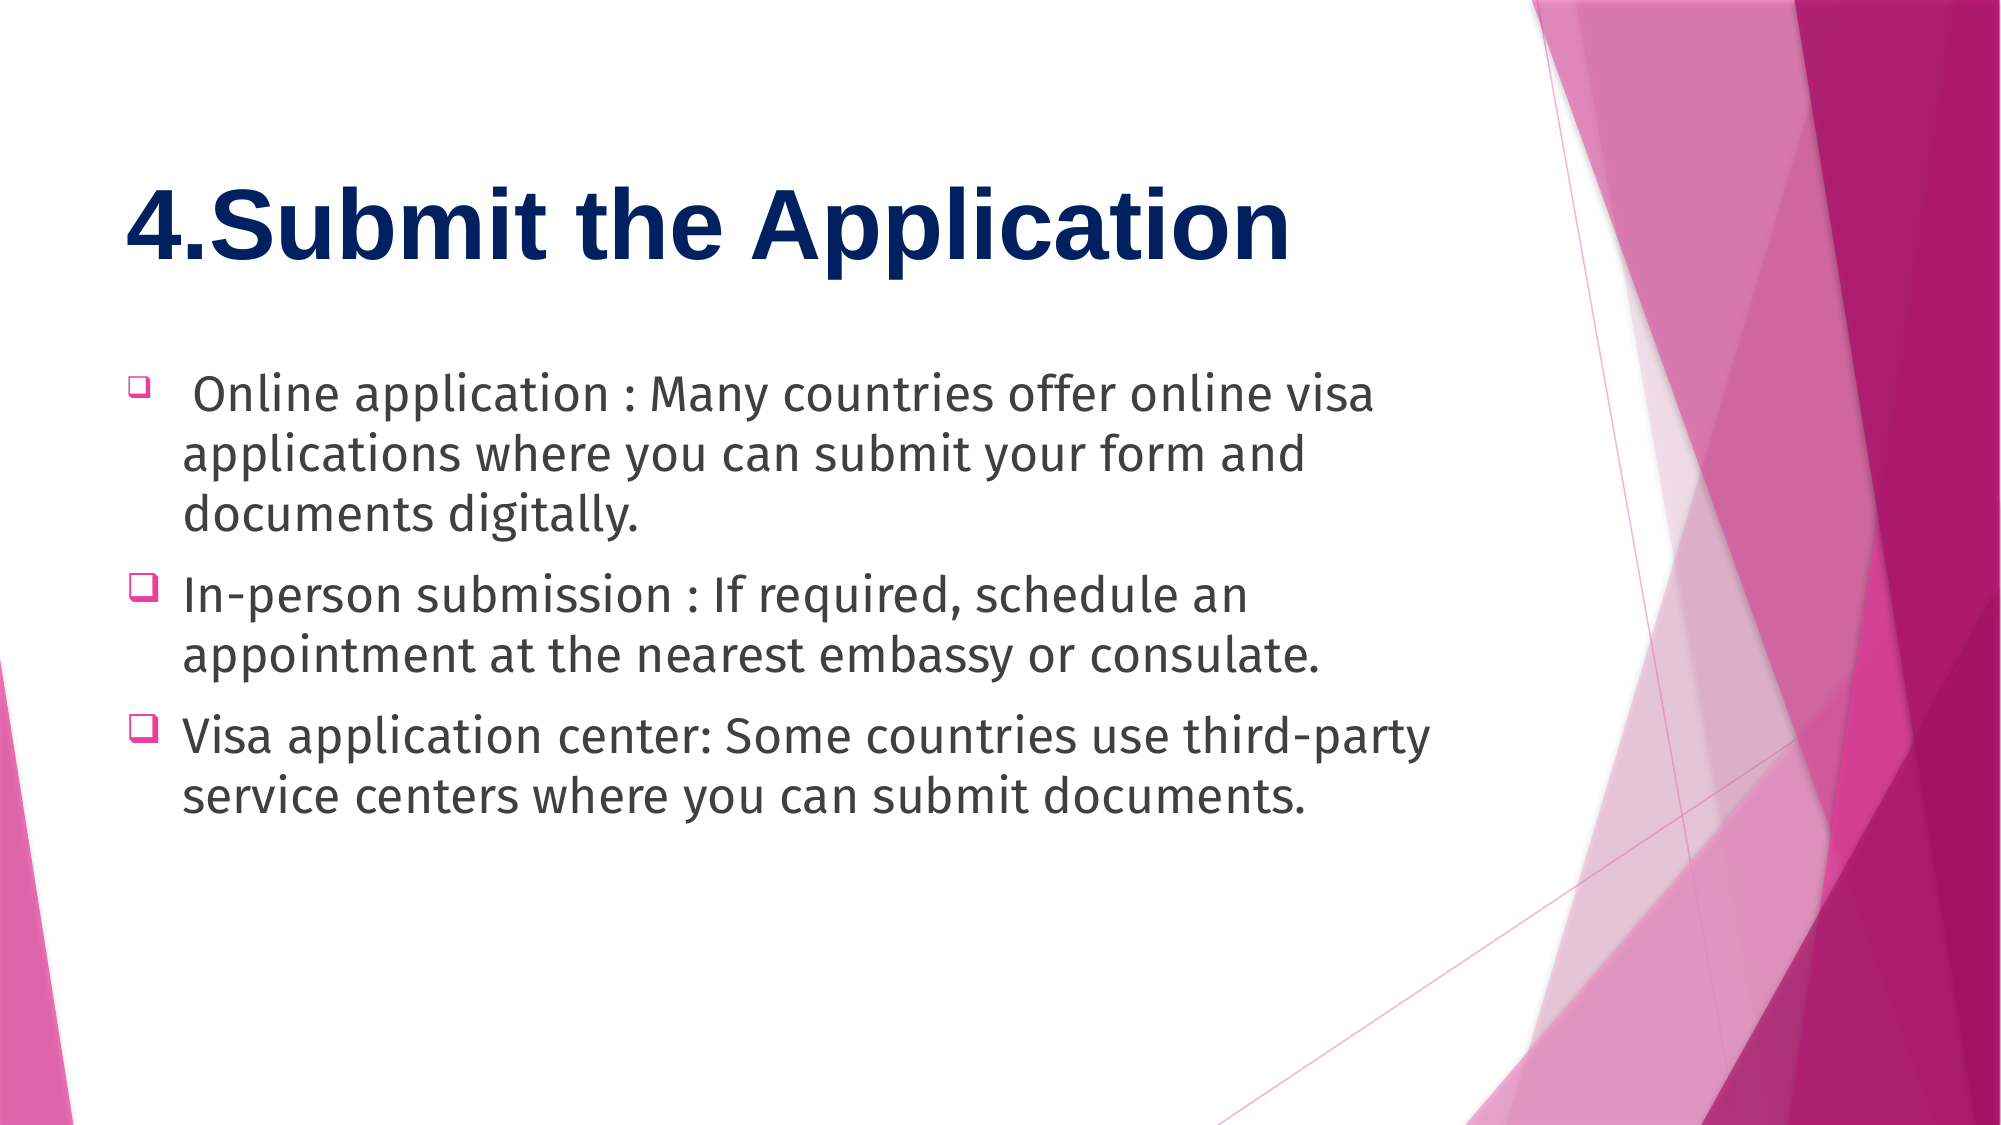

# 4.Submit the Application
 Online application : Many countries offer online visa applications where you can submit your form and documents digitally.
In-person submission : If required, schedule an appointment at the nearest embassy or consulate.
Visa application center: Some countries use third-party service centers where you can submit documents.